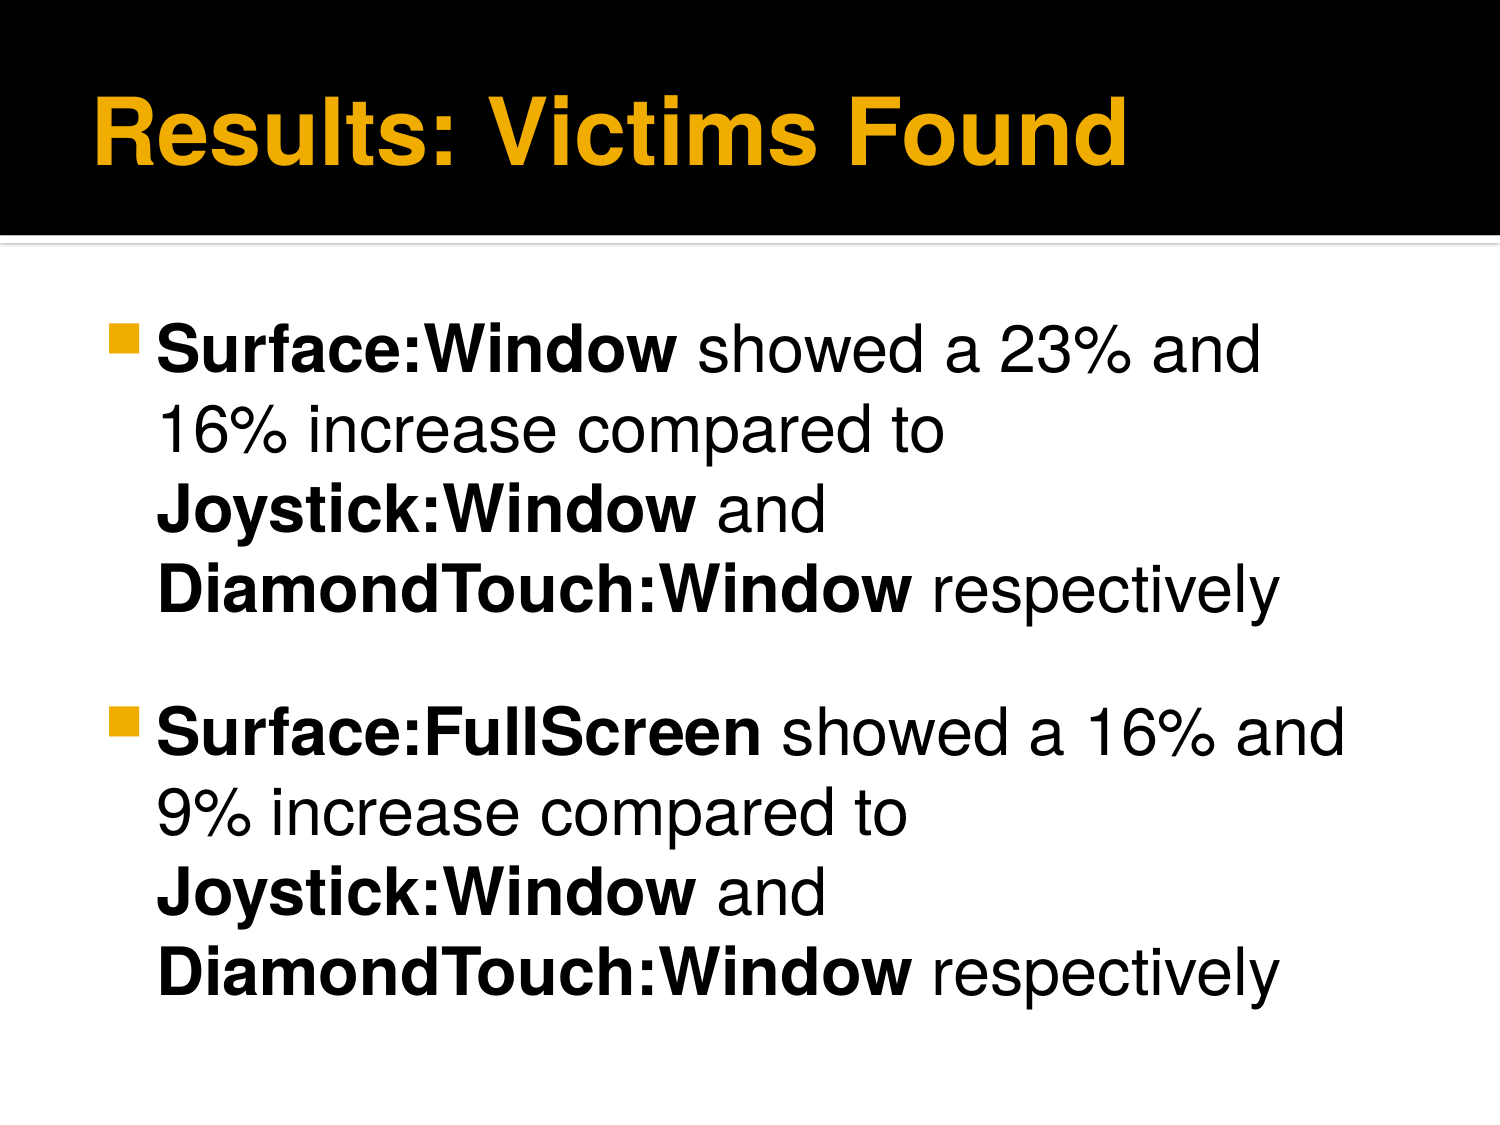

# Results: Victims Found
Surface:Window showed a 23% and 16% increase compared to Joystick:Window and DiamondTouch:Window respectively
Surface:FullScreen showed a 16% and 9% increase compared to Joystick:Window and DiamondTouch:Window respectively